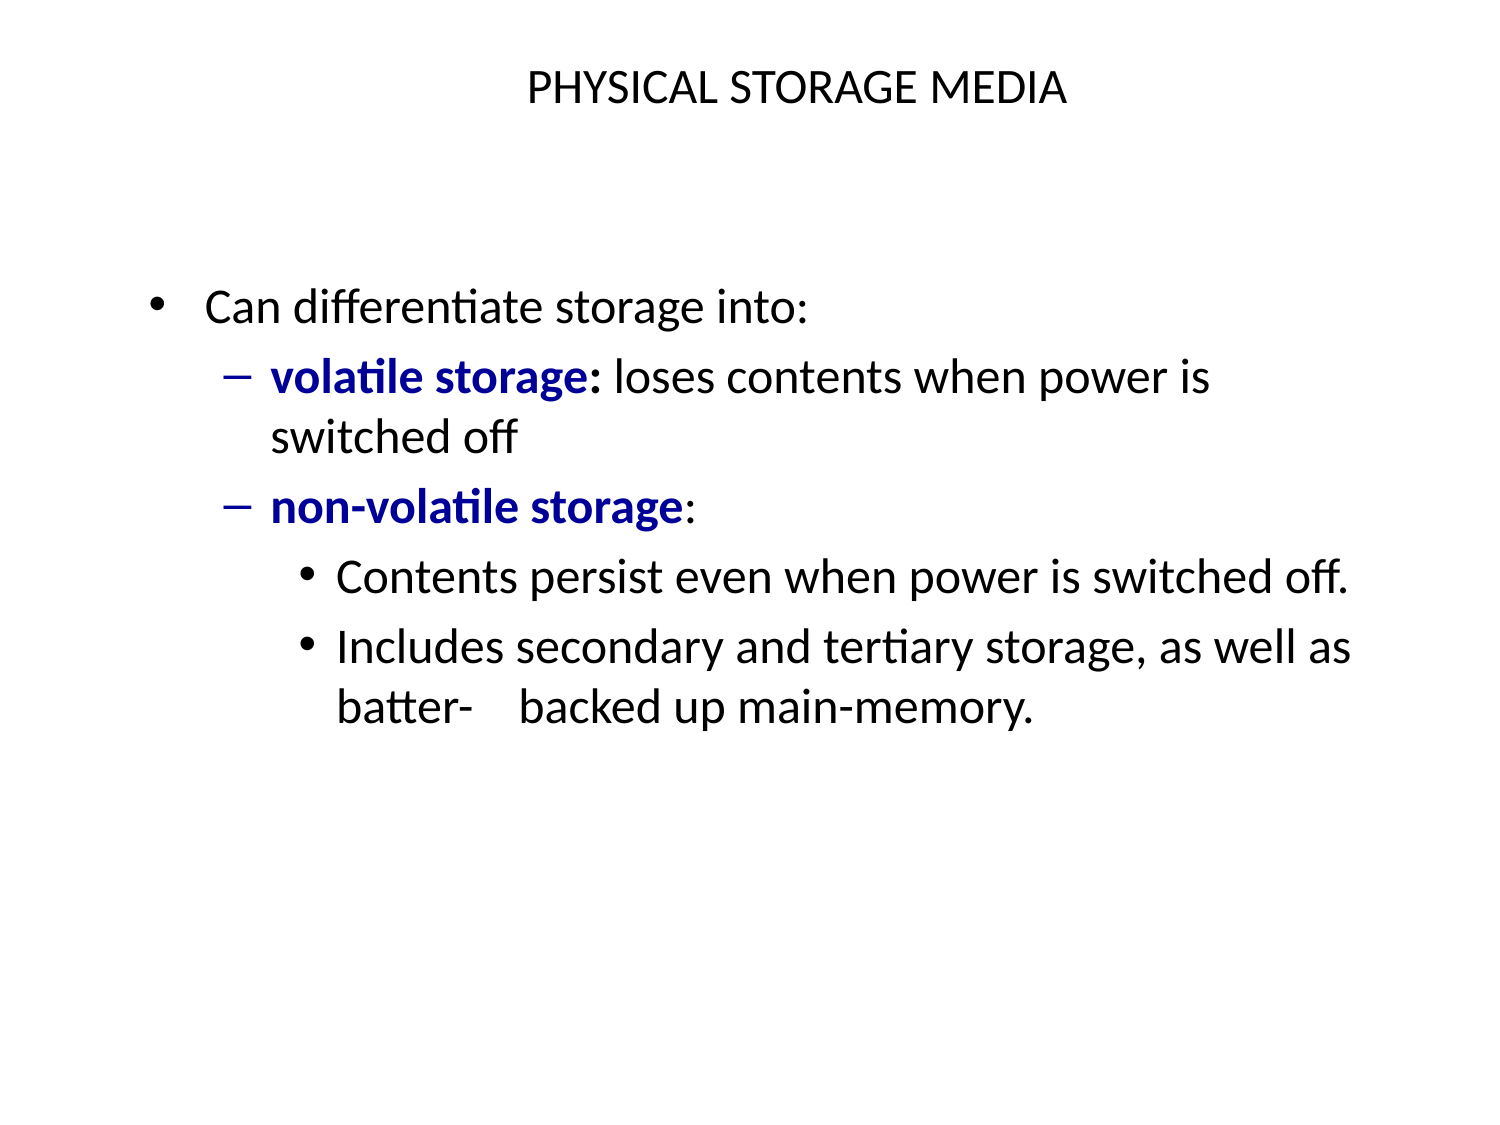

# Physical Storage Media

Can differentiate storage into:
volatile storage: loses contents when power is switched off
non-volatile storage:
Contents persist even when power is switched off.
Includes secondary and tertiary storage, as well as batter-    backed up main-memory.